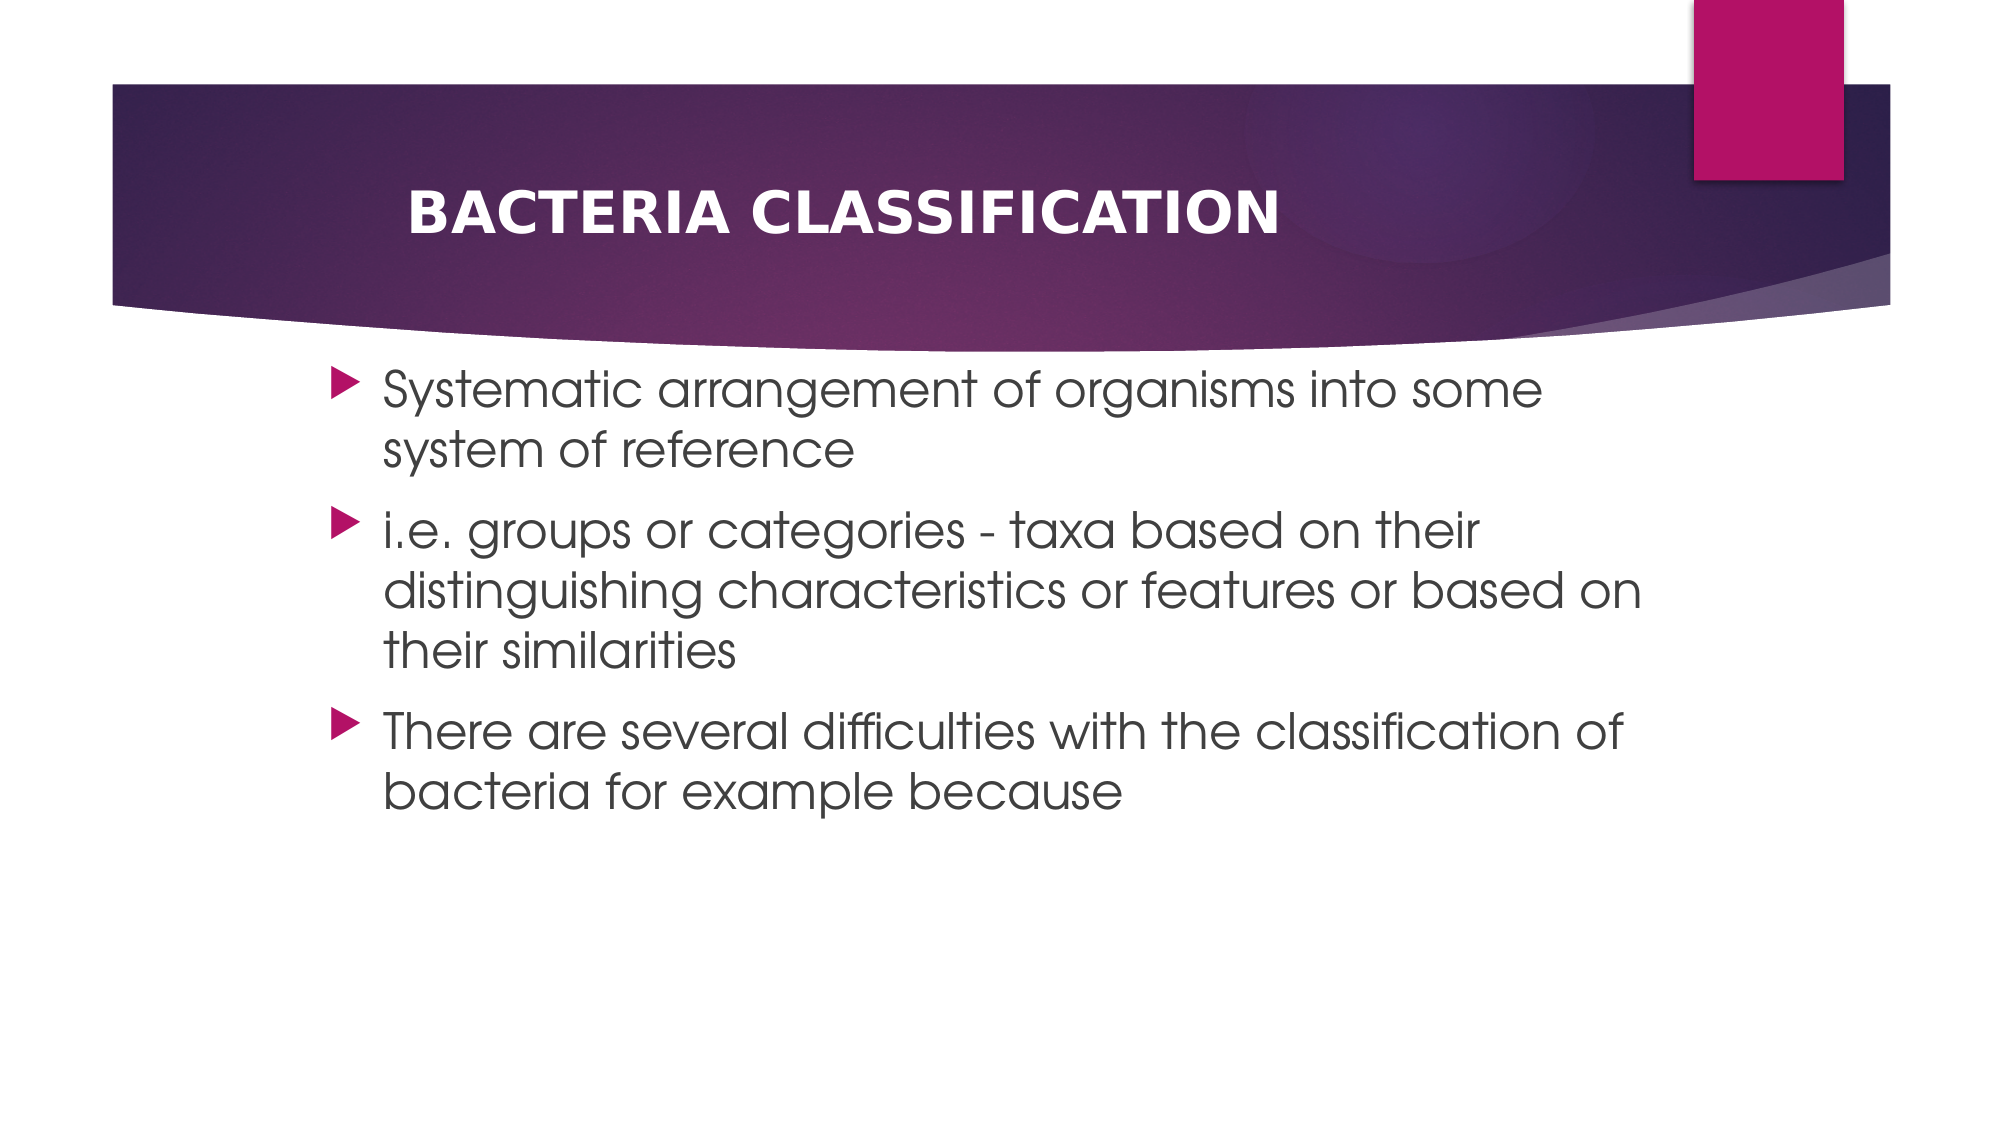

# BACTERIA CLASSIFICATION
Systematic arrangement of organisms into some system of reference
i.e. groups or categories - taxa based on their distinguishing characteristics or features or based on their similarities
There are several difficulties with the classification of bacteria for example because